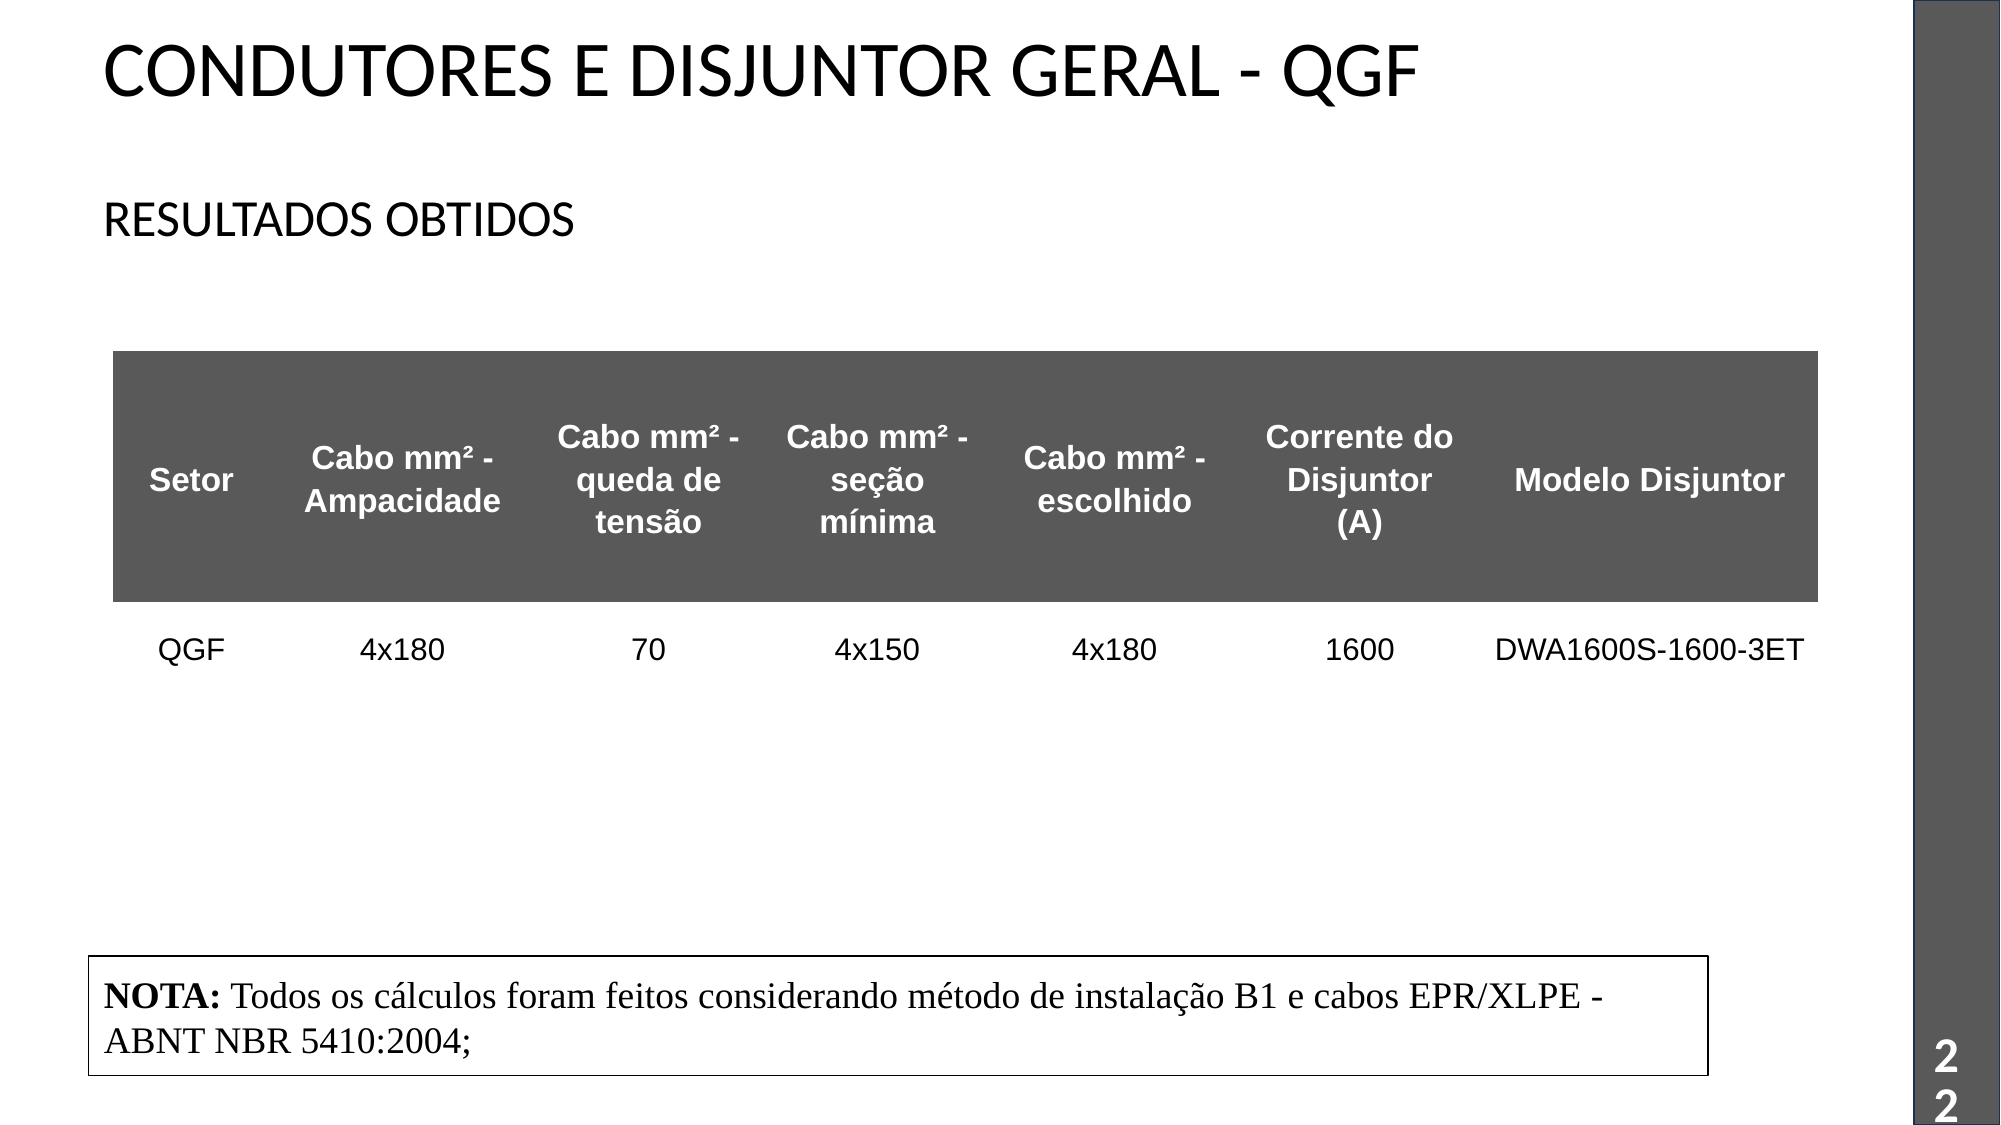

# CONDUTORES E DISJUNTOR GERAL - QGF
RESULTADOS OBTIDOS
| Setor | Cabo mm² - Ampacidade | Cabo mm² - queda de tensão | Cabo mm² - seção mínima | Cabo mm² - escolhido | Corrente do Disjuntor (A) | Modelo Disjuntor |
| --- | --- | --- | --- | --- | --- | --- |
| QGF | 4x180 | 70 | 4x150 | 4x180 | 1600 | DWA1600S-1600-3ET |
NOTA: Todos os cálculos foram feitos considerando método de instalação B1 e cabos EPR/XLPE - ABNT NBR 5410:2004;
22